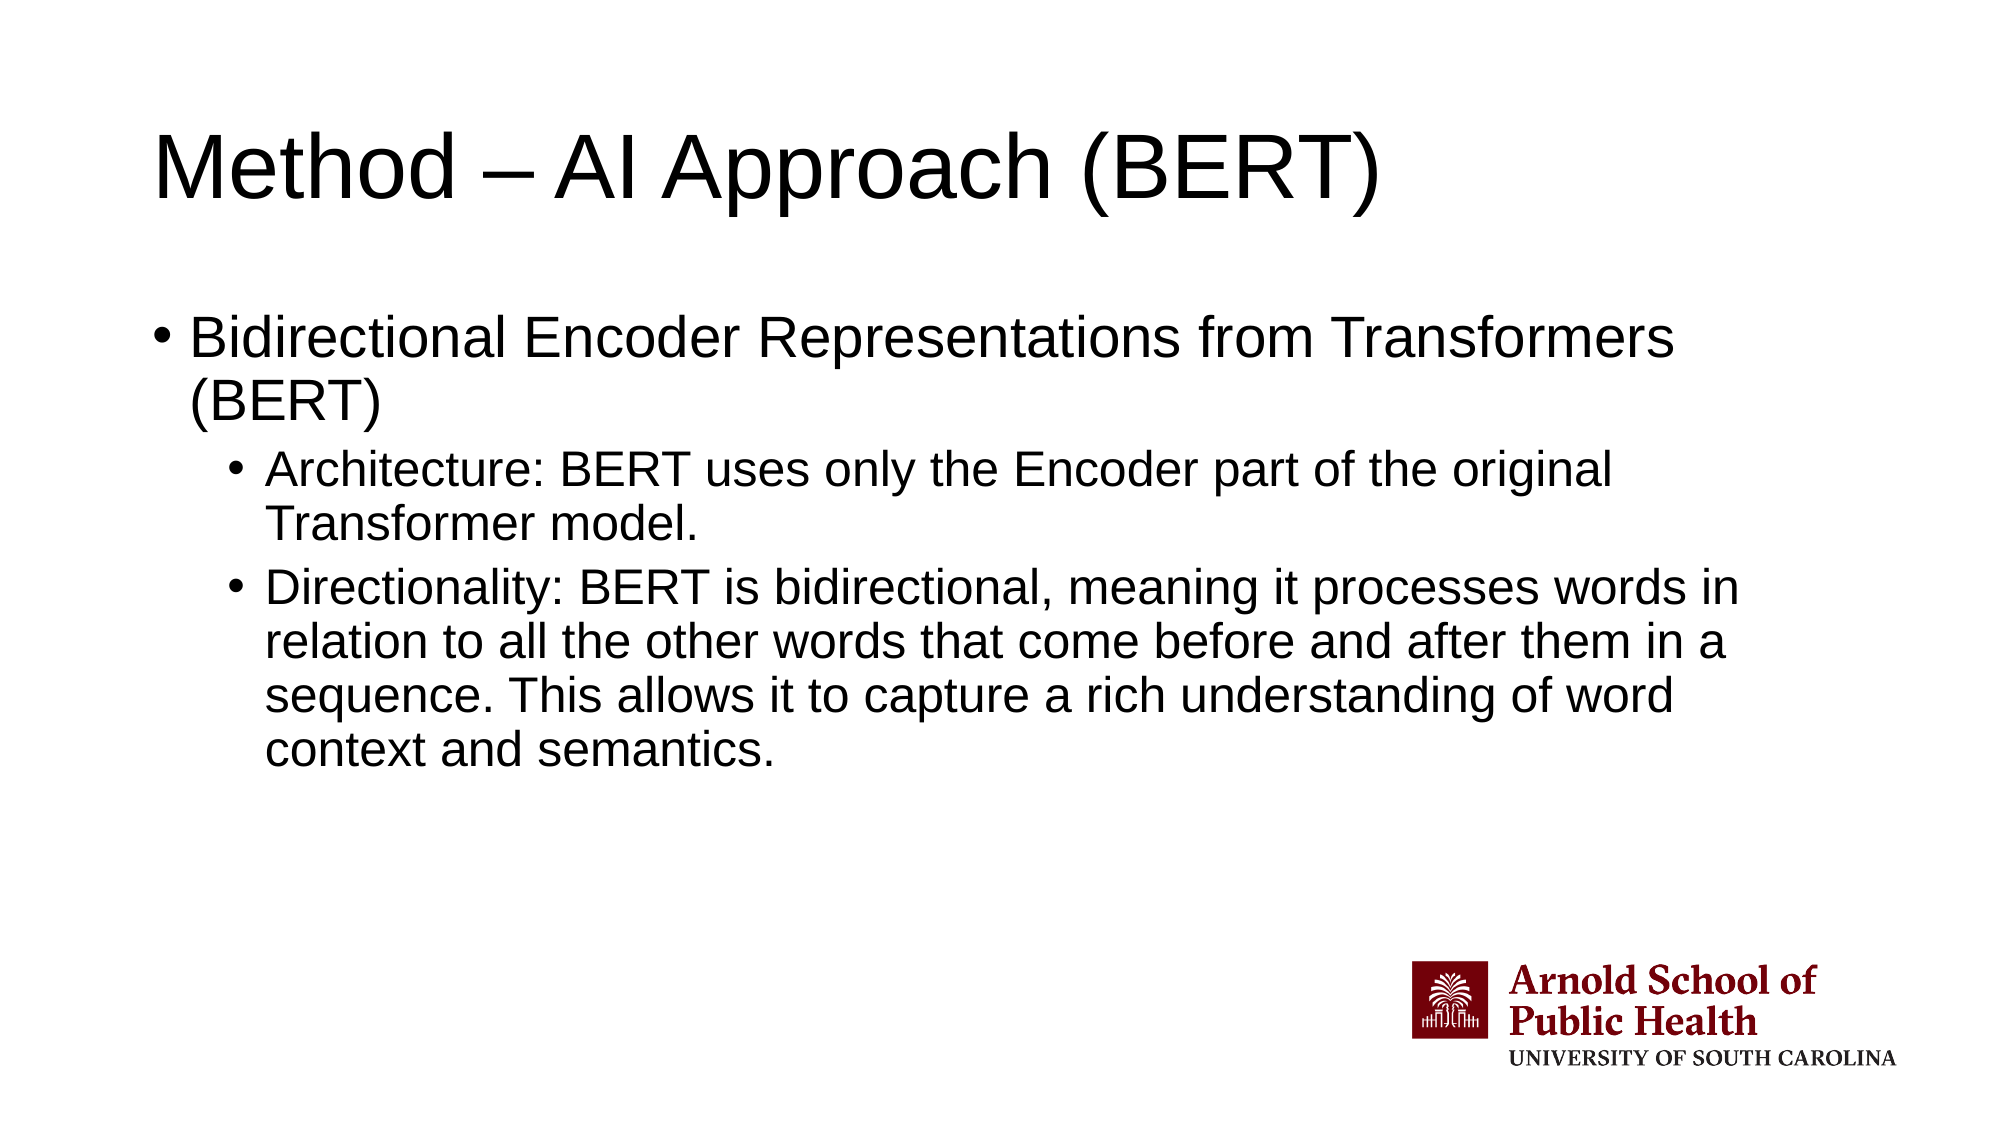

# Method – AI Approach (BERT)
Bidirectional Encoder Representations from Transformers (BERT)
Architecture: BERT uses only the Encoder part of the original Transformer model.
Directionality: BERT is bidirectional, meaning it processes words in relation to all the other words that come before and after them in a sequence. This allows it to capture a rich understanding of word context and semantics.